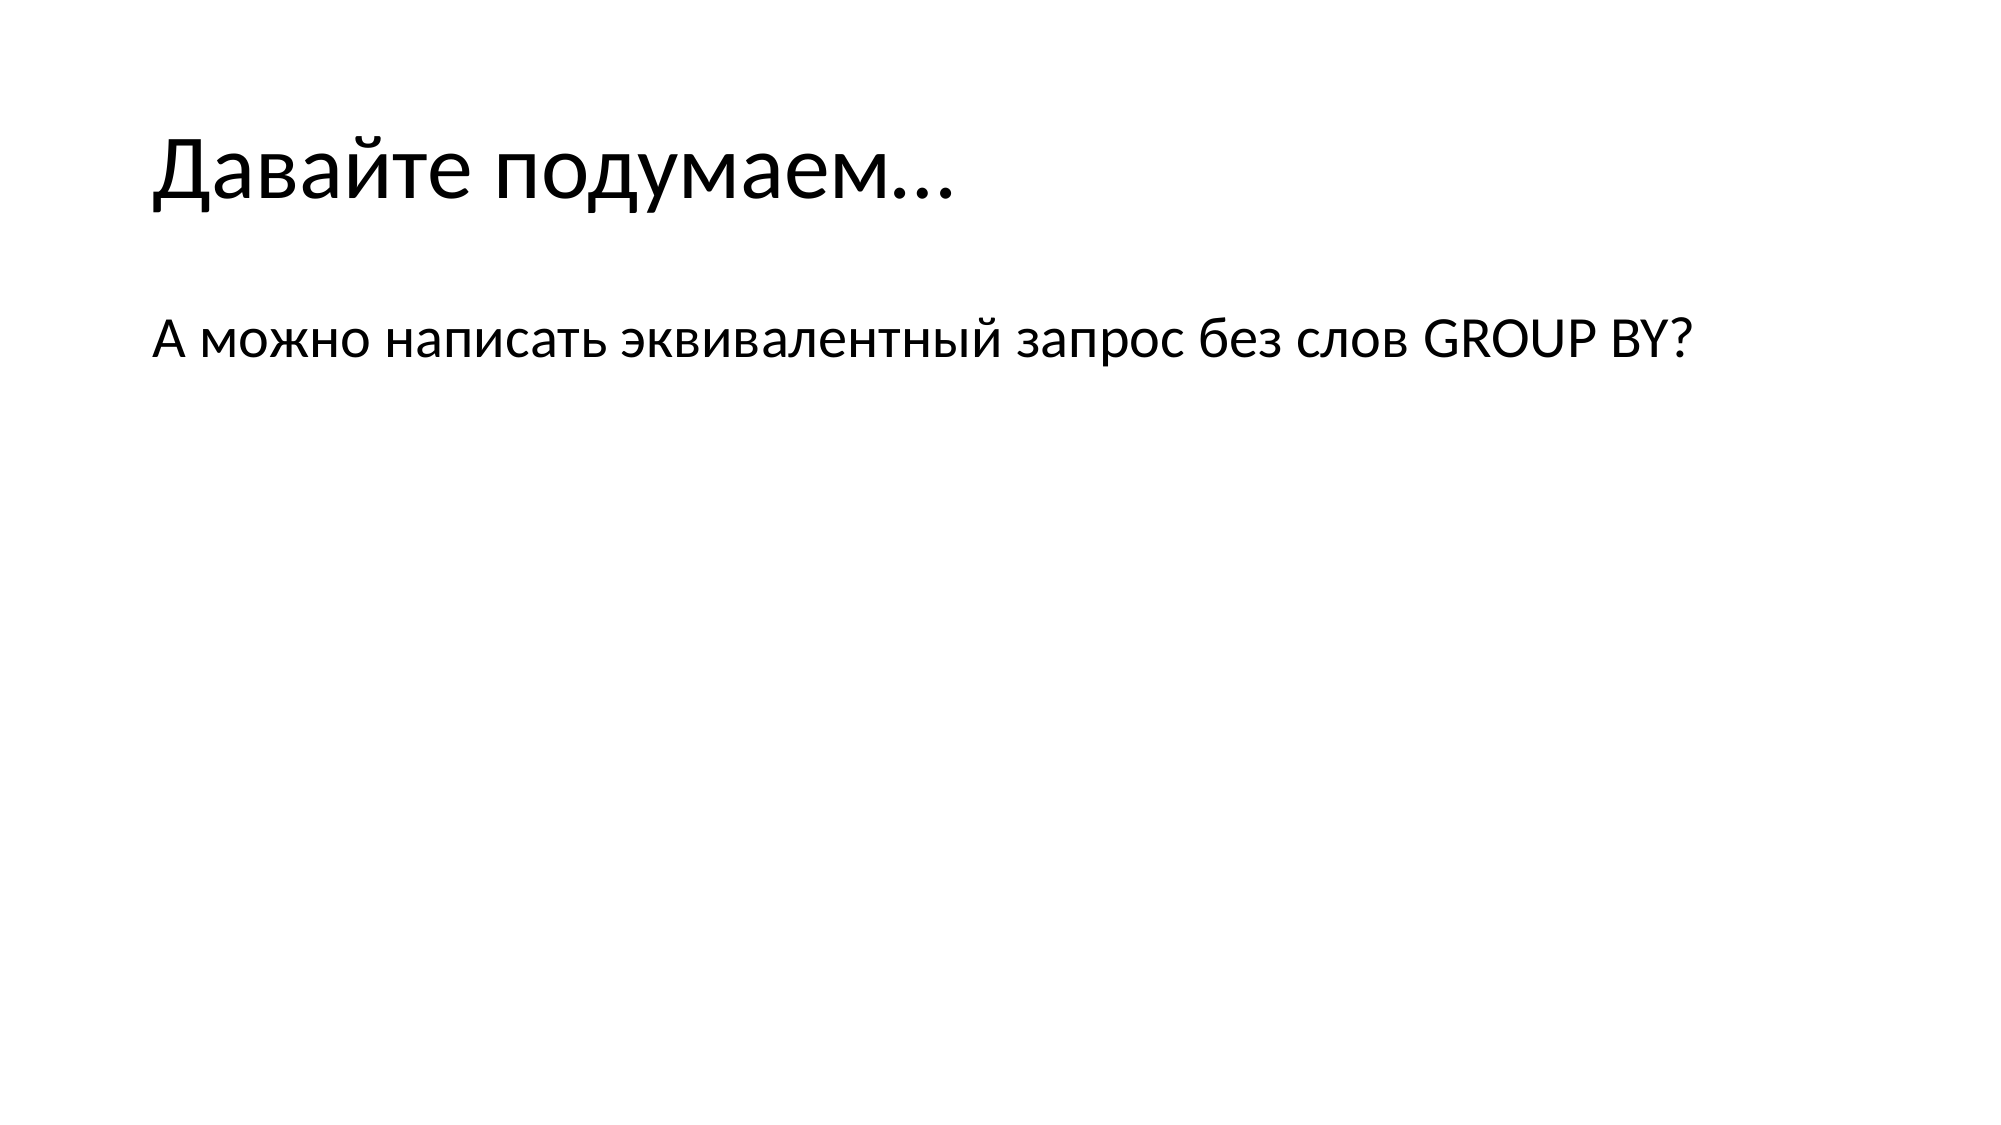

# Давайте подумаем…
А можно написать эквивалентный запрос без слов GROUP BY?